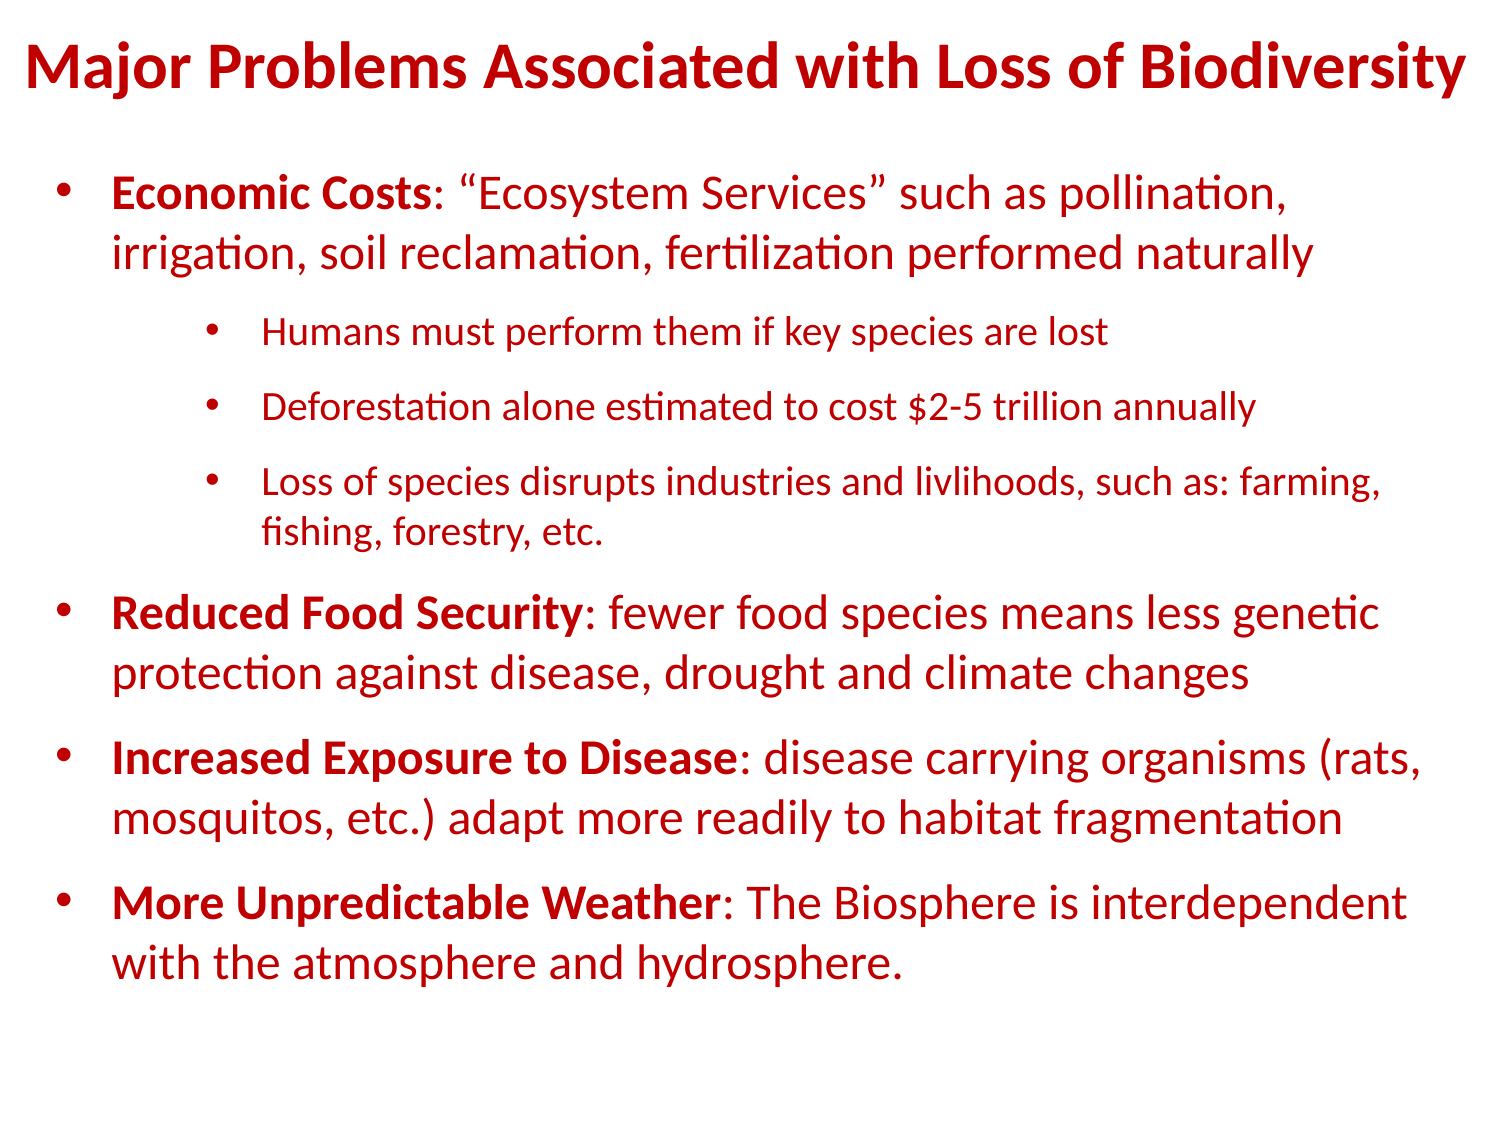

Major Problems Associated with Loss of Biodiversity
Economic Costs: “Ecosystem Services” such as pollination, irrigation, soil reclamation, fertilization performed naturally
Humans must perform them if key species are lost
Deforestation alone estimated to cost $2-5 trillion annually
Loss of species disrupts industries and livlihoods, such as: farming, fishing, forestry, etc.
Reduced Food Security: fewer food species means less genetic protection against disease, drought and climate changes
Increased Exposure to Disease: disease carrying organisms (rats, mosquitos, etc.) adapt more readily to habitat fragmentation
More Unpredictable Weather: The Biosphere is interdependent with the atmosphere and hydrosphere.